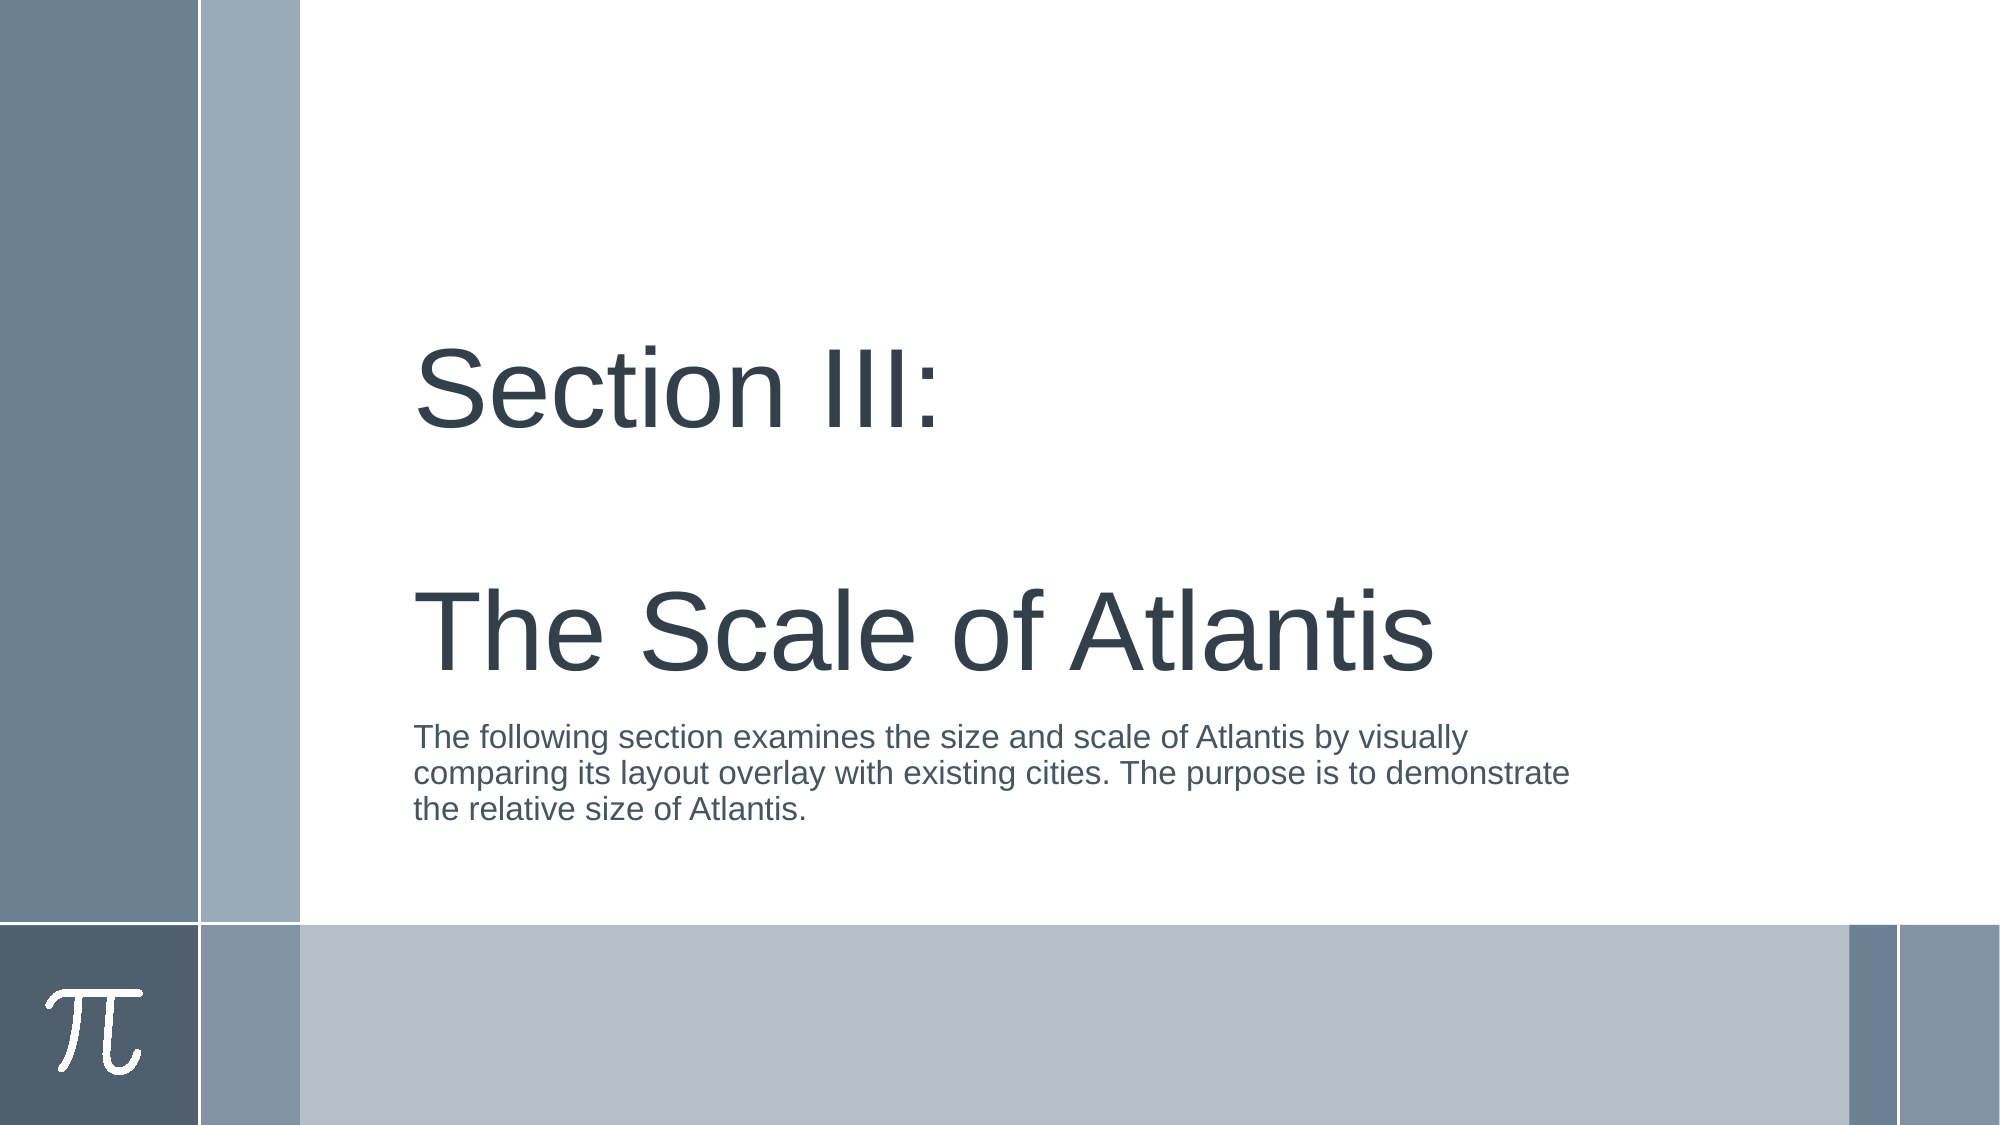

# Section III: The Scale of Atlantis
The following section examines the size and scale of Atlantis by visually comparing its layout overlay with existing cities. The purpose is to demonstrate the relative size of Atlantis.